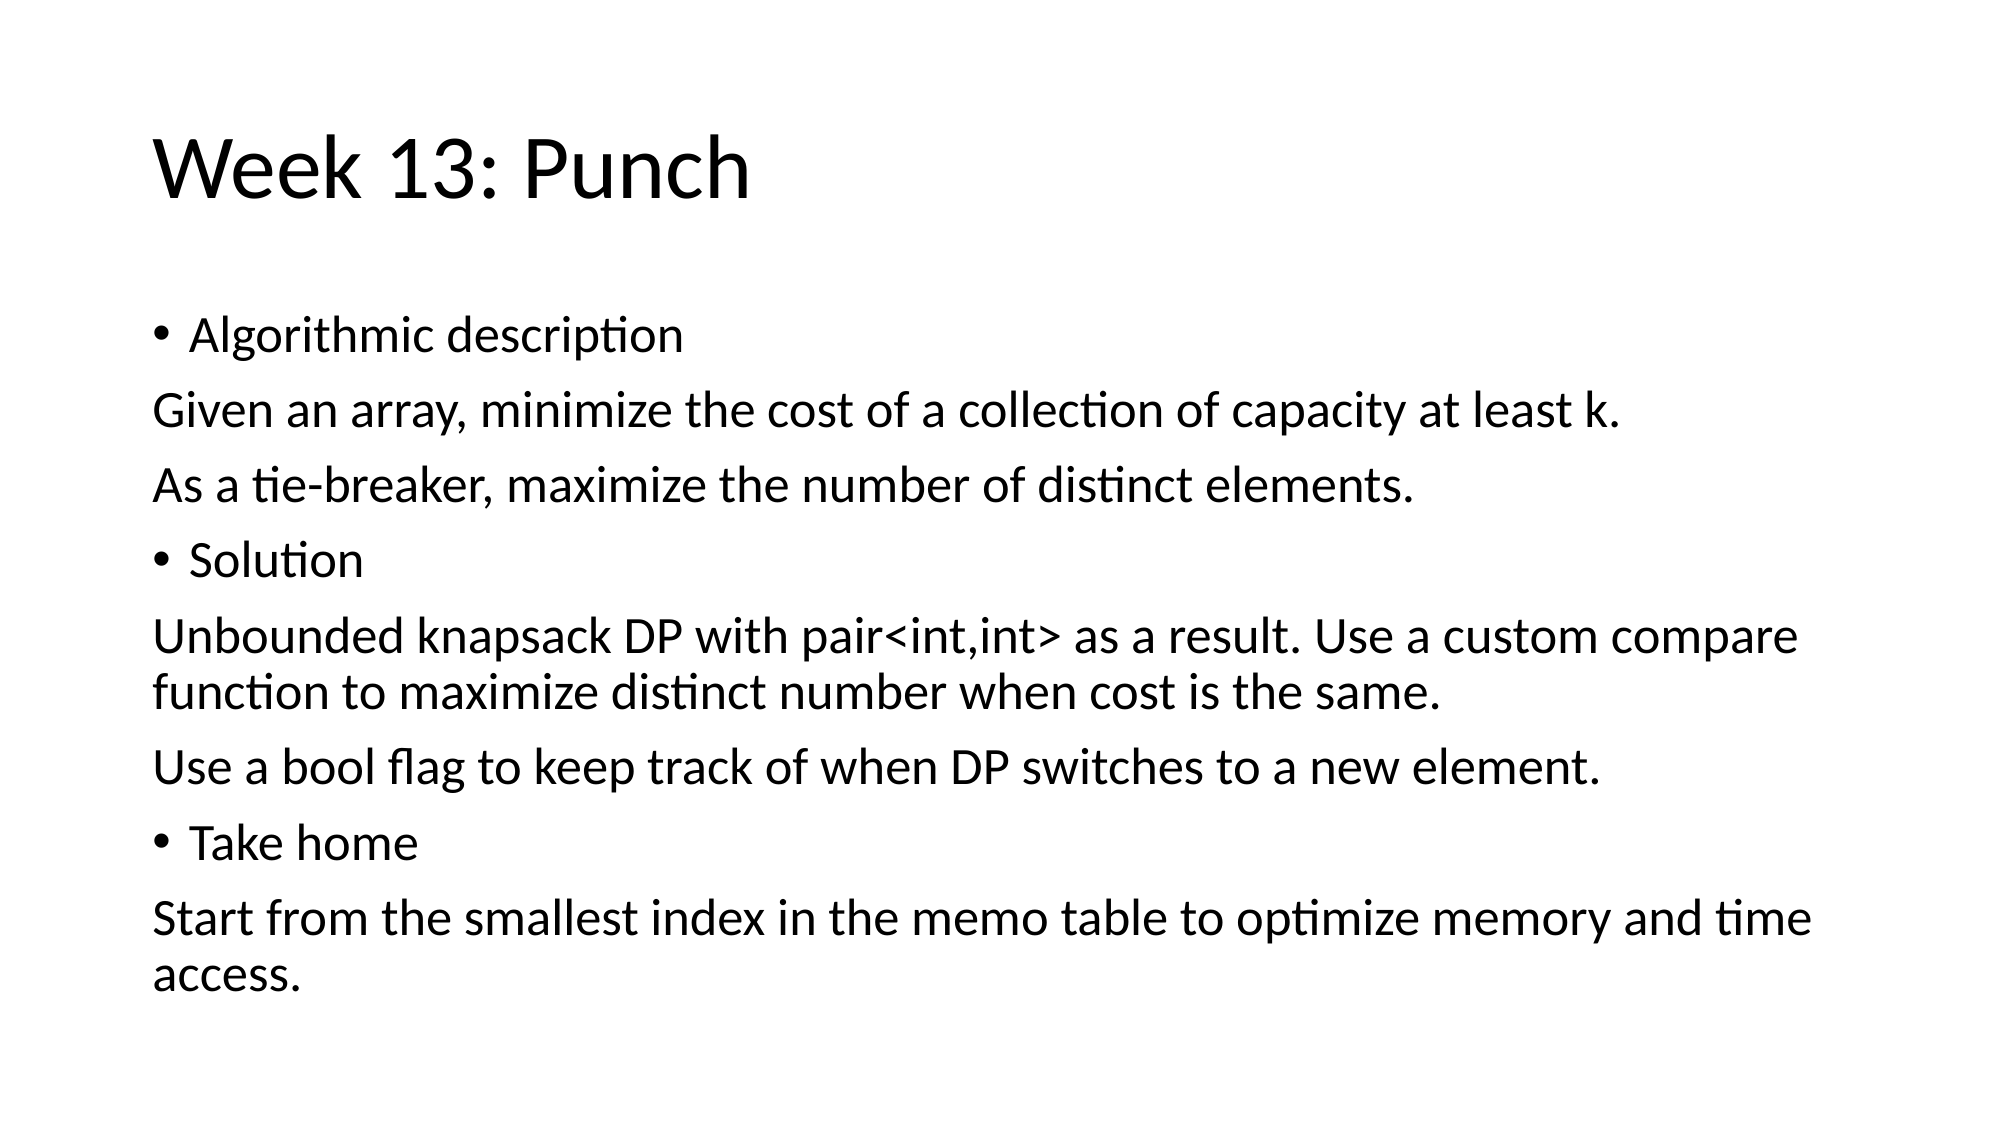

# Week 13: Punch
Algorithmic description
Given an array, minimize the cost of a collection of capacity at least k.
As a tie-breaker, maximize the number of distinct elements.
Solution
Unbounded knapsack DP with pair<int,int> as a result. Use a custom compare function to maximize distinct number when cost is the same.
Use a bool flag to keep track of when DP switches to a new element.
Take home
Start from the smallest index in the memo table to optimize memory and time access.